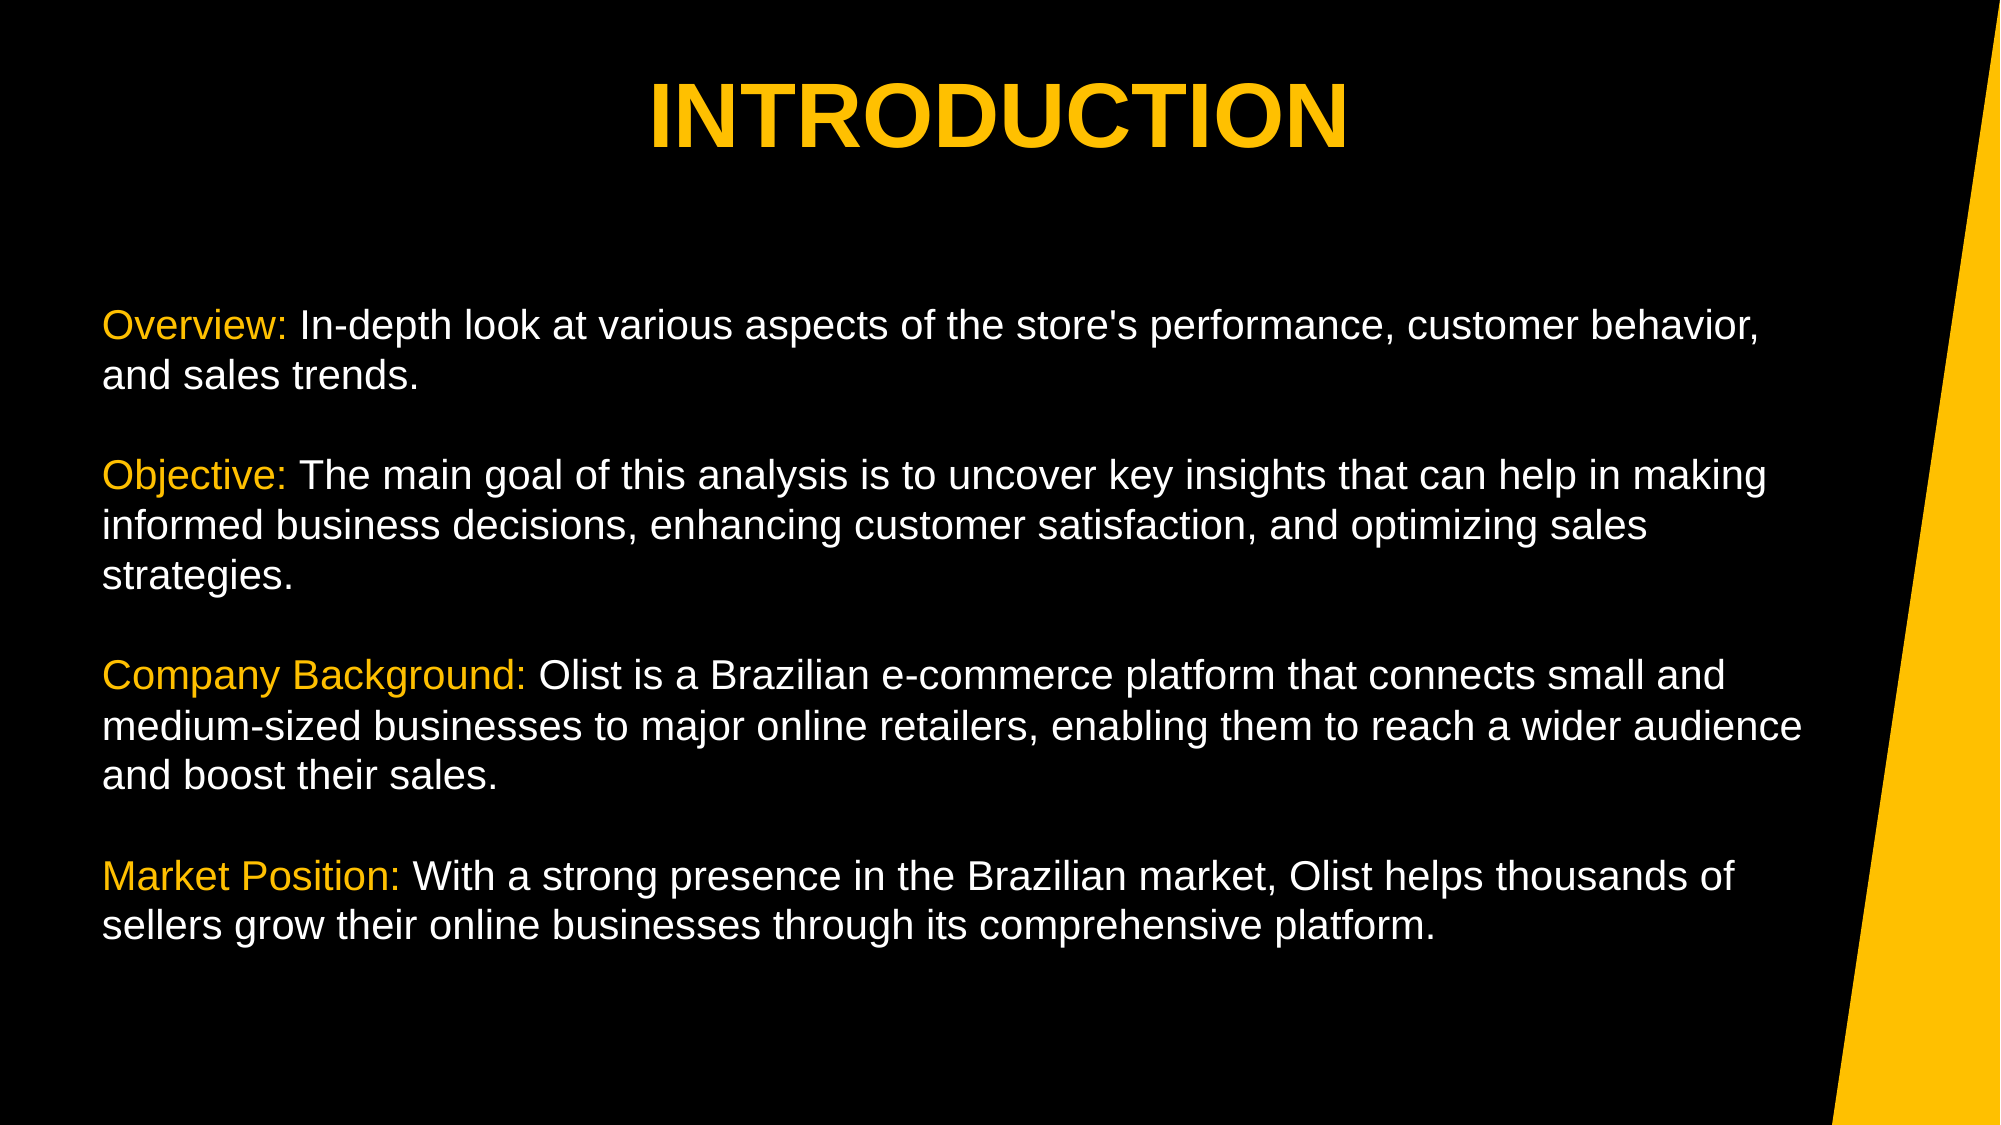

INTRODUCTION
Overview: In-depth look at various aspects of the store's performance, customer behavior, and sales trends.

Objective: The main goal of this analysis is to uncover key insights that can help in making informed business decisions, enhancing customer satisfaction, and optimizing sales strategies.

Company Background: Olist is a Brazilian e-commerce platform that connects small and medium-sized businesses to major online retailers, enabling them to reach a wider audience and boost their sales.

Market Position: With a strong presence in the Brazilian market, Olist helps thousands of sellers grow their online businesses through its comprehensive platform.